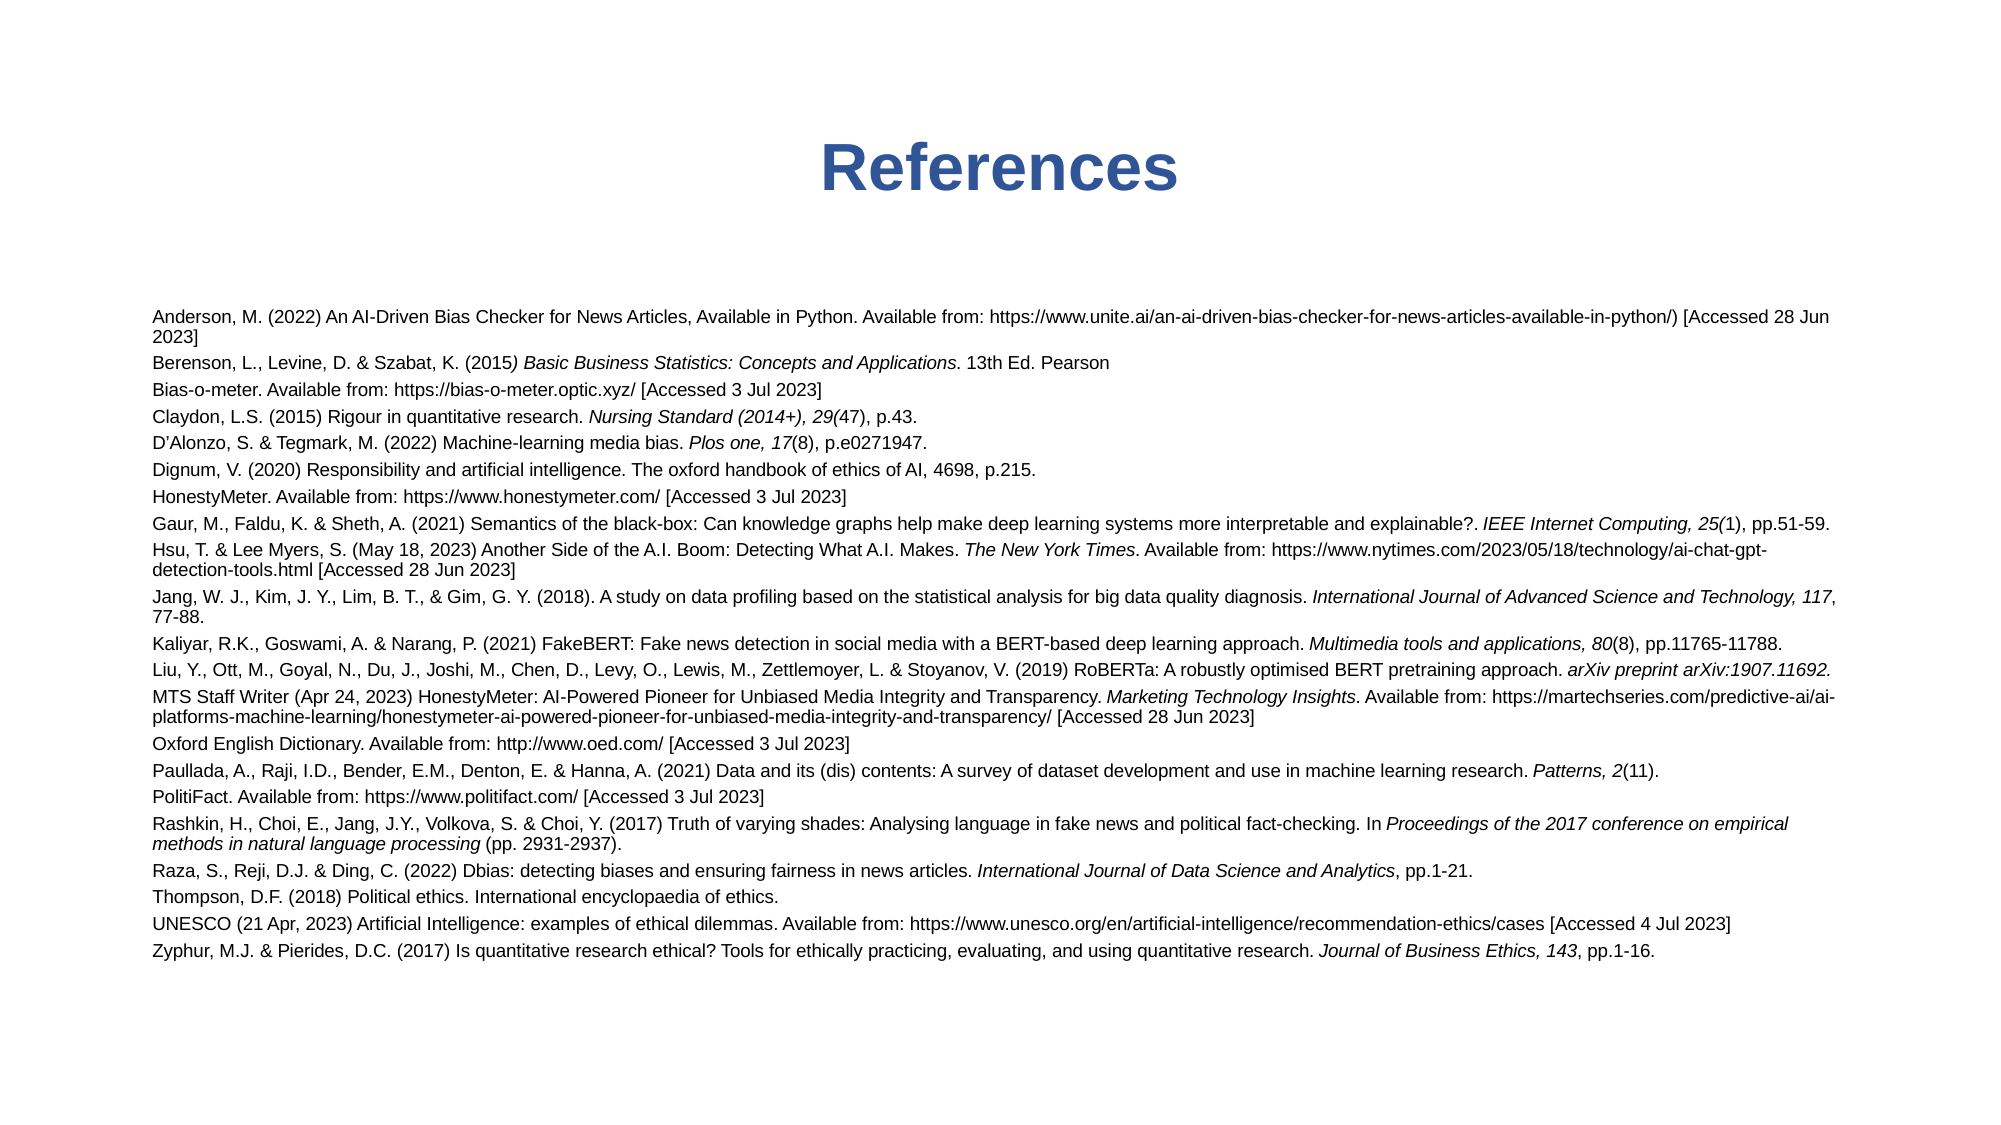

# References
Anderson, M. (2022) An AI-Driven Bias Checker for News Articles, Available in Python. Available from: https://www.unite.ai/an-ai-driven-bias-checker-for-news-articles-available-in-python/) [Accessed 28 Jun 2023]
Berenson, L., Levine, D. & Szabat, K. (2015) Basic Business Statistics: Concepts and Applications. 13th Ed. Pearson
Bias-o-meter. Available from: https://bias-o-meter.optic.xyz/ [Accessed 3 Jul 2023]
Claydon, L.S. (2015) Rigour in quantitative research. Nursing Standard (2014+), 29(47), p.43.
D’Alonzo, S. & Tegmark, M. (2022) Machine-learning media bias. Plos one, 17(8), p.e0271947.
Dignum, V. (2020) Responsibility and artificial intelligence. The oxford handbook of ethics of AI, 4698, p.215.
HonestyMeter. Available from: https://www.honestymeter.com/ [Accessed 3 Jul 2023]
Gaur, M., Faldu, K. & Sheth, A. (2021) Semantics of the black-box: Can knowledge graphs help make deep learning systems more interpretable and explainable?. IEEE Internet Computing, 25(1), pp.51-59.
Hsu, T. & Lee Myers, S. (May 18, 2023) Another Side of the A.I. Boom: Detecting What A.I. Makes. The New York Times. Available from: https://www.nytimes.com/2023/05/18/technology/ai-chat-gpt-detection-tools.html [Accessed 28 Jun 2023]
Jang, W. J., Kim, J. Y., Lim, B. T., & Gim, G. Y. (2018). A study on data profiling based on the statistical analysis for big data quality diagnosis. International Journal of Advanced Science and Technology, 117, 77-88.
Kaliyar, R.K., Goswami, A. & Narang, P. (2021) FakeBERT: Fake news detection in social media with a BERT-based deep learning approach. Multimedia tools and applications, 80(8), pp.11765-11788.
Liu, Y., Ott, M., Goyal, N., Du, J., Joshi, M., Chen, D., Levy, O., Lewis, M., Zettlemoyer, L. & Stoyanov, V. (2019) RoBERTa: A robustly optimised BERT pretraining approach. arXiv preprint arXiv:1907.11692.
MTS Staff Writer (Apr 24, 2023) HonestyMeter: AI-Powered Pioneer for Unbiased Media Integrity and Transparency. Marketing Technology Insights. Available from: https://martechseries.com/predictive-ai/ai-platforms-machine-learning/honestymeter-ai-powered-pioneer-for-unbiased-media-integrity-and-transparency/ [Accessed 28 Jun 2023]
Oxford English Dictionary. Available from: http://www.oed.com/ [Accessed 3 Jul 2023]
Paullada, A., Raji, I.D., Bender, E.M., Denton, E. & Hanna, A. (2021) Data and its (dis) contents: A survey of dataset development and use in machine learning research. Patterns, 2(11).
PolitiFact. Available from: https://www.politifact.com/ [Accessed 3 Jul 2023]
Rashkin, H., Choi, E., Jang, J.Y., Volkova, S. & Choi, Y. (2017) Truth of varying shades: Analysing language in fake news and political fact-checking. In Proceedings of the 2017 conference on empirical methods in natural language processing (pp. 2931-2937).
Raza, S., Reji, D.J. & Ding, C. (2022) Dbias: detecting biases and ensuring fairness in news articles. International Journal of Data Science and Analytics, pp.1-21.
Thompson, D.F. (2018) Political ethics. International encyclopaedia of ethics.
UNESCO (21 Apr, 2023) Artificial Intelligence: examples of ethical dilemmas. Available from: https://www.unesco.org/en/artificial-intelligence/recommendation-ethics/cases [Accessed 4 Jul 2023]
Zyphur, M.J. & Pierides, D.C. (2017) Is quantitative research ethical? Tools for ethically practicing, evaluating, and using quantitative research. Journal of Business Ethics, 143, pp.1-16.